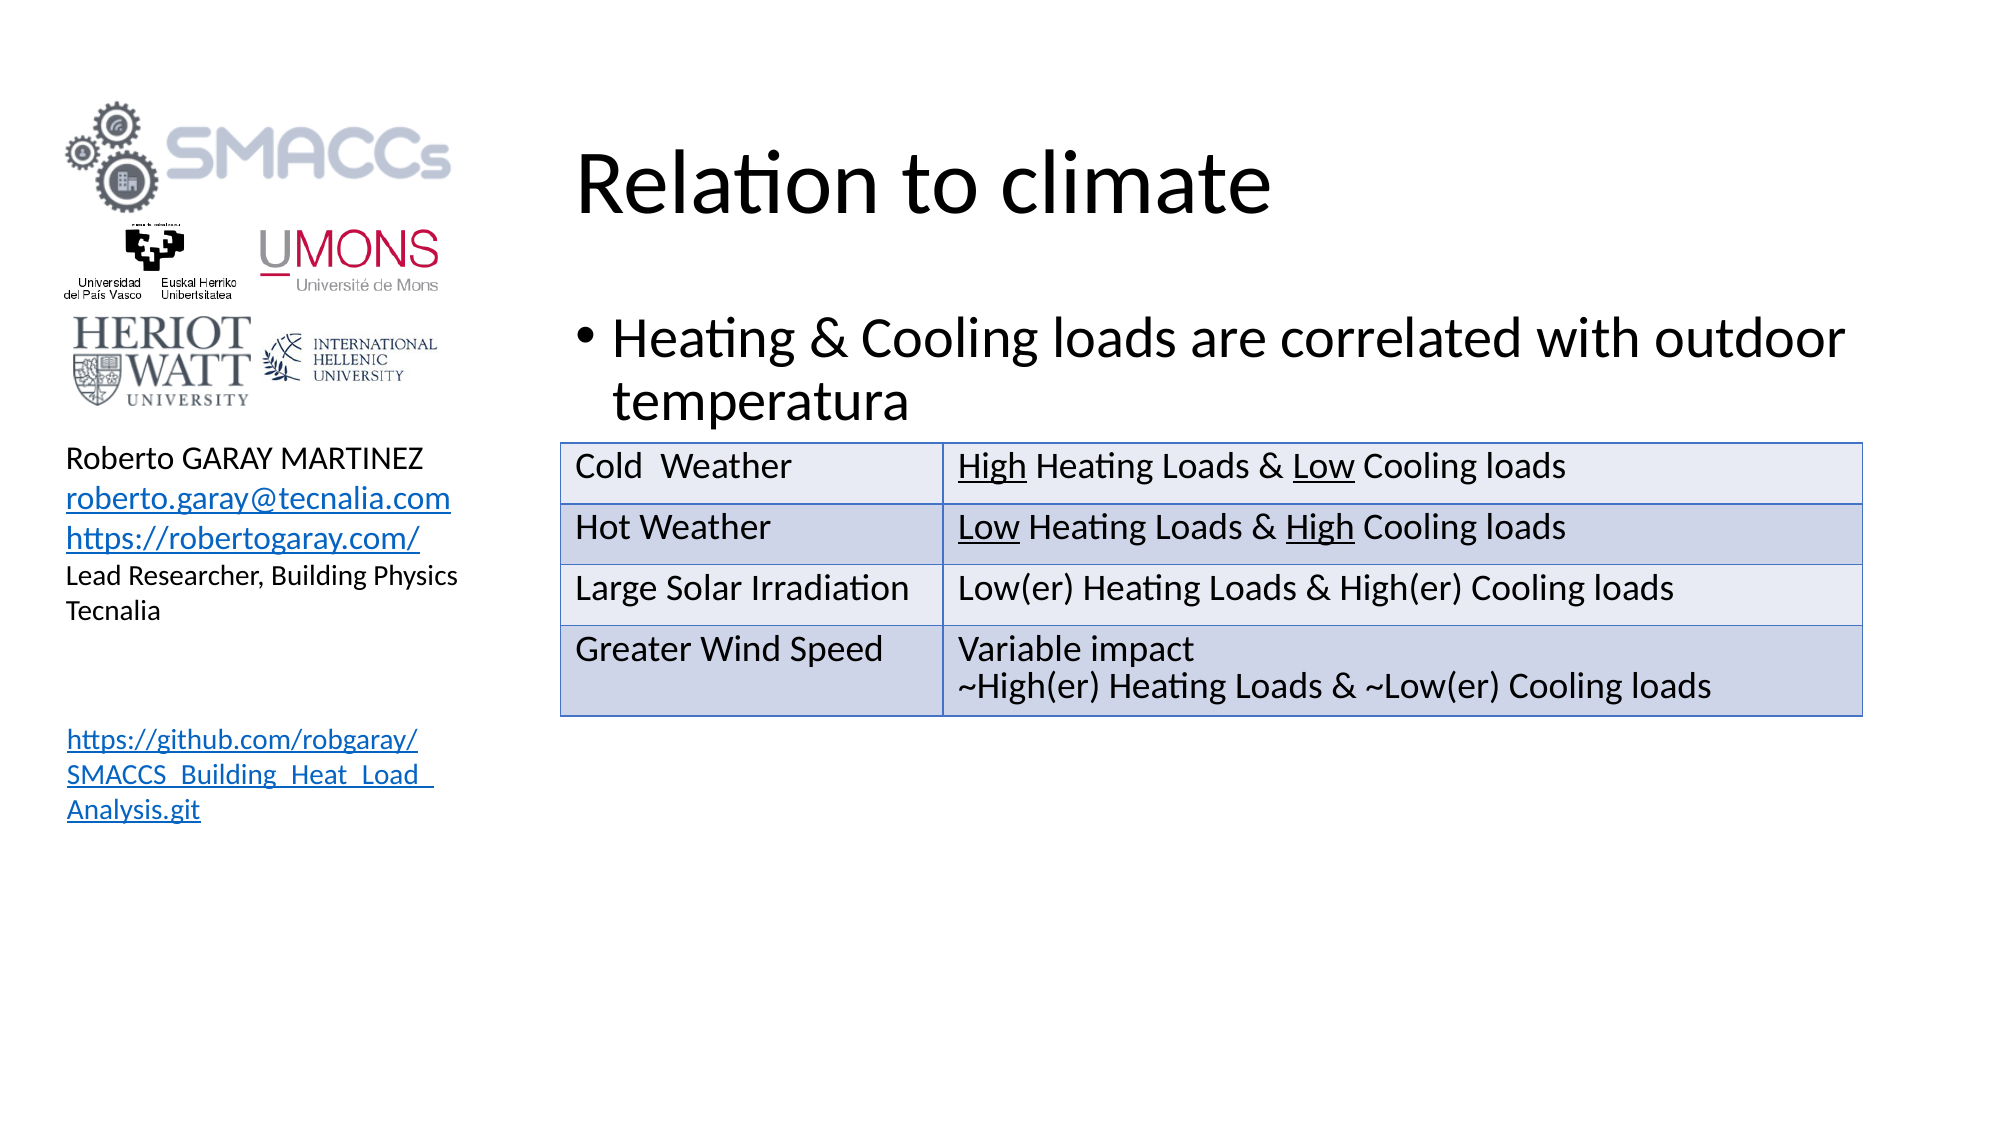

# Relation to climate
Heating & Cooling loads are correlated with outdoor temperatura

| Cold Weather | High Heating Loads & Low Cooling loads |
| --- | --- |
| Hot Weather | Low Heating Loads & High Cooling loads |
| Large Solar Irradiation | Low(er) Heating Loads & High(er) Cooling loads |
| Greater Wind Speed | Variable impact ~High(er) Heating Loads & ~Low(er) Cooling loads |